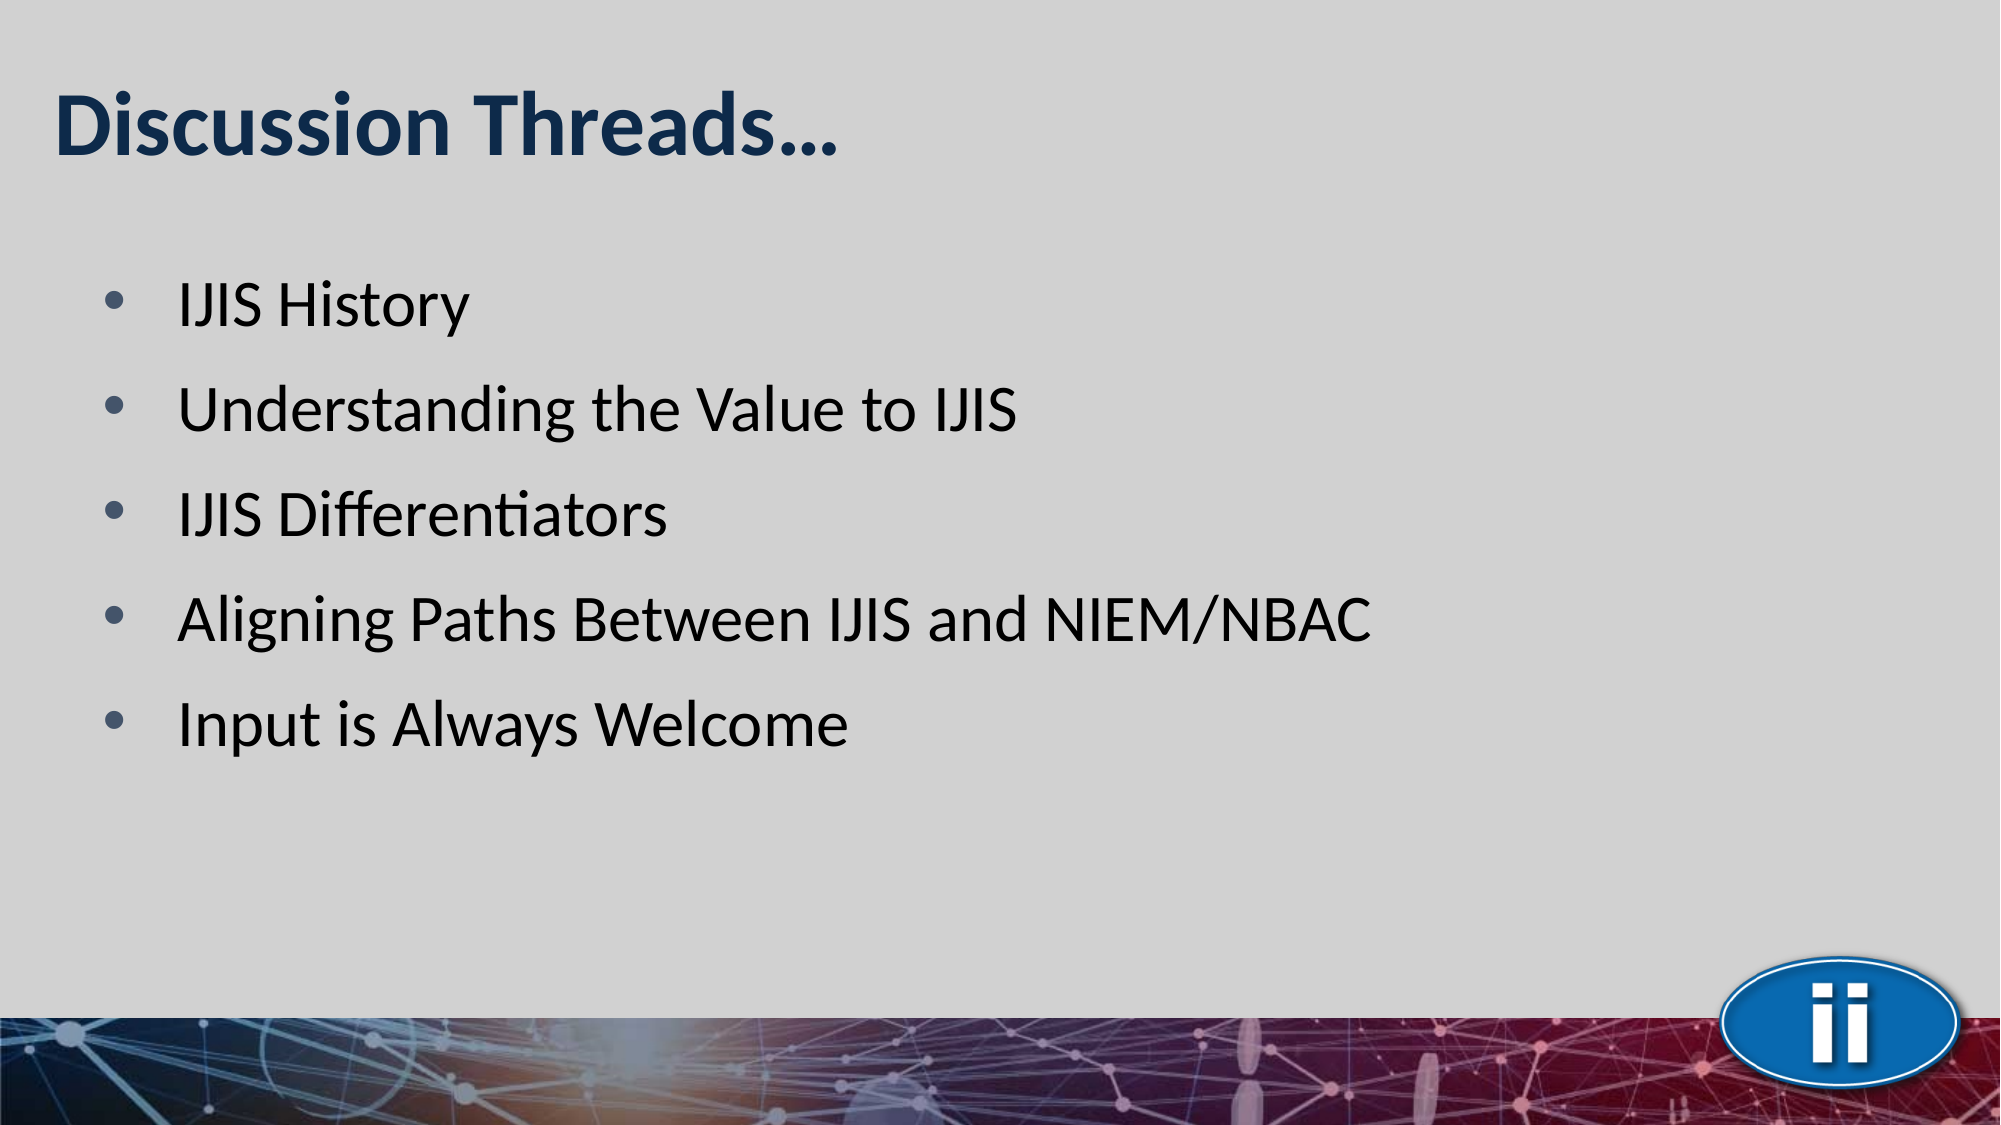

# Discussion Threads…
IJIS History
Understanding the Value to IJIS
IJIS Differentiators
Aligning Paths Between IJIS and NIEM/NBAC
Input is Always Welcome